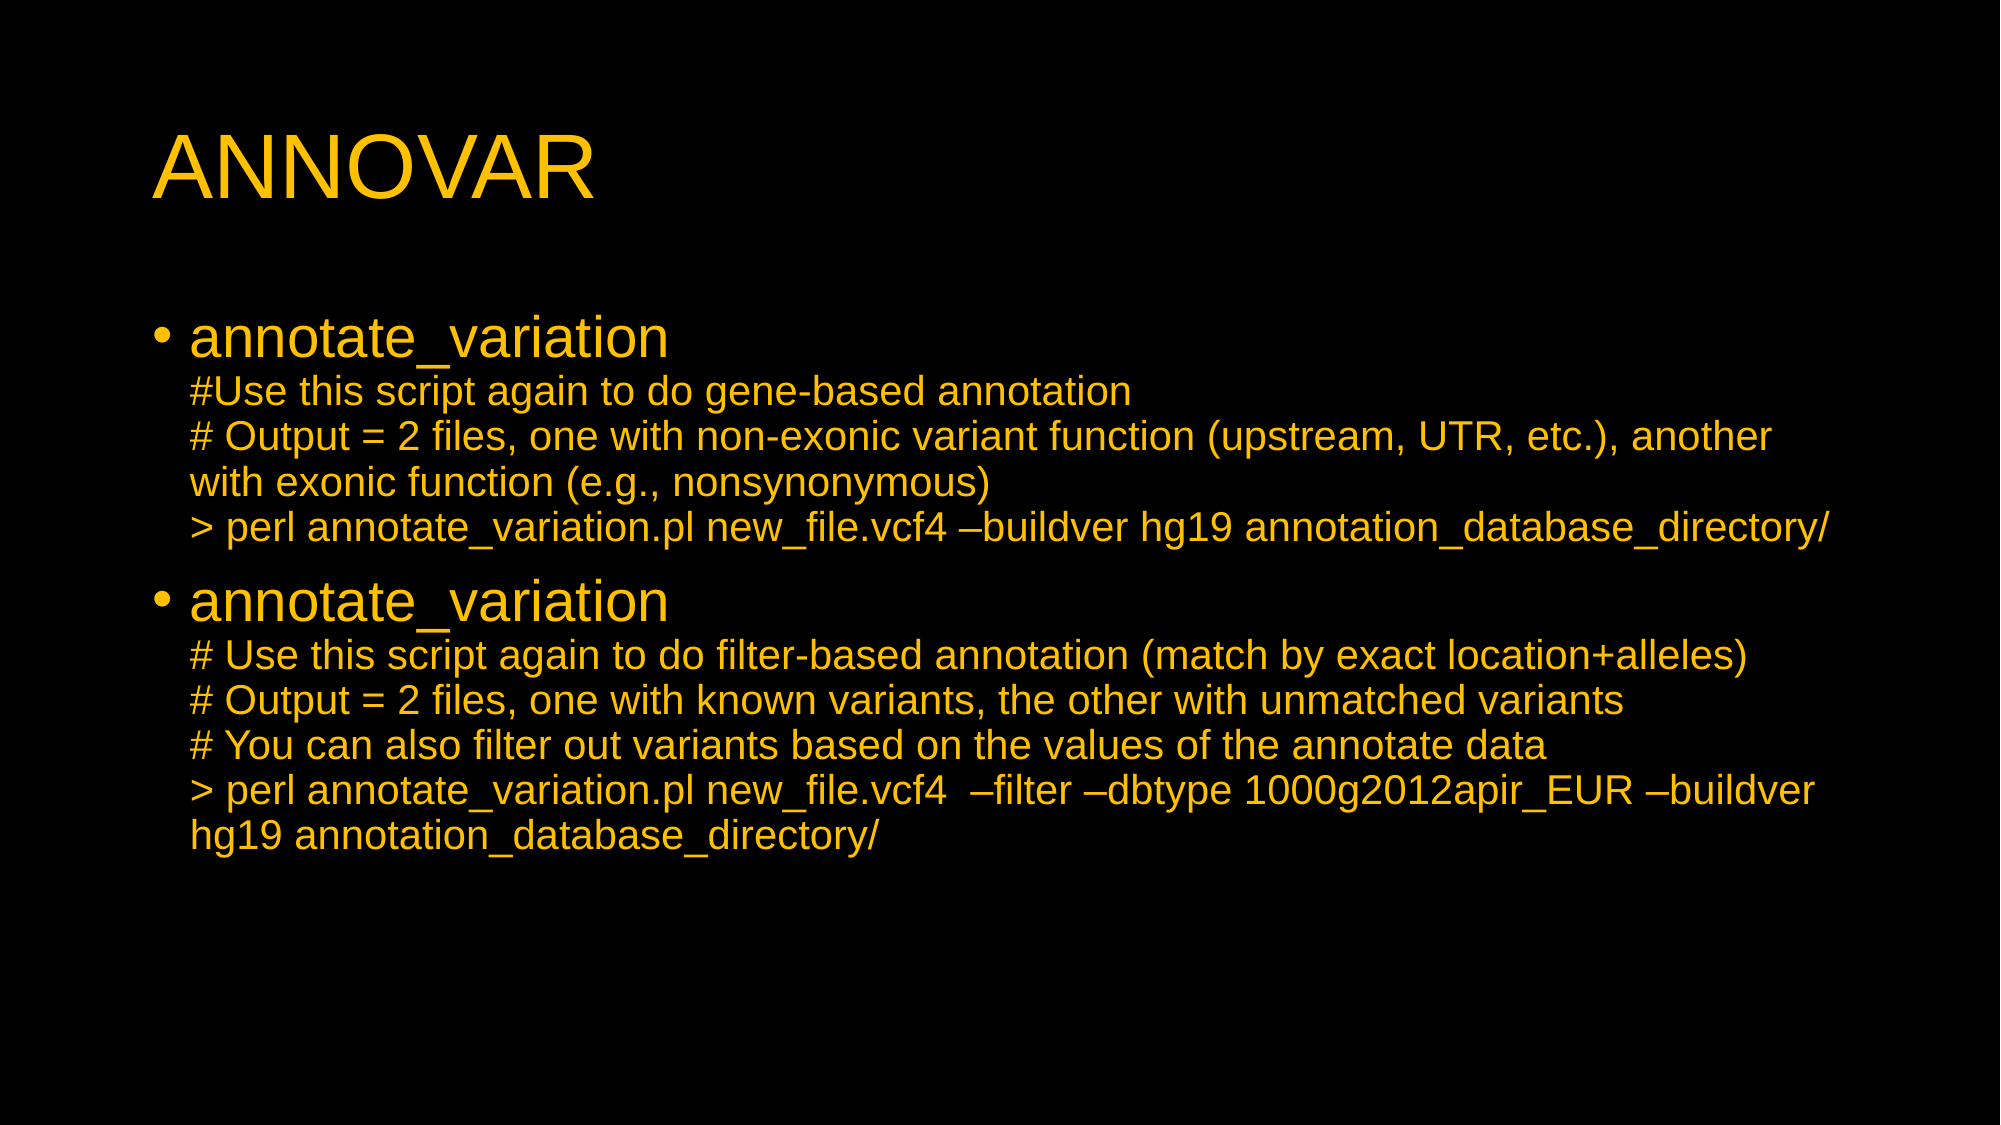

# ANNOVAR
annotate_variation
#Use this script again to do gene-based annotation
# Output = 2 files, one with non-exonic variant function (upstream, UTR, etc.), another with exonic function (e.g., nonsynonymous)
> perl annotate_variation.pl new_file.vcf4 –buildver hg19 annotation_database_directory/
annotate_variation
# Use this script again to do filter-based annotation (match by exact location+alleles)
# Output = 2 files, one with known variants, the other with unmatched variants
# You can also filter out variants based on the values of the annotate data
> perl annotate_variation.pl new_file.vcf4  –filter –dbtype 1000g2012apir_EUR –buildver hg19 annotation_database_directory/